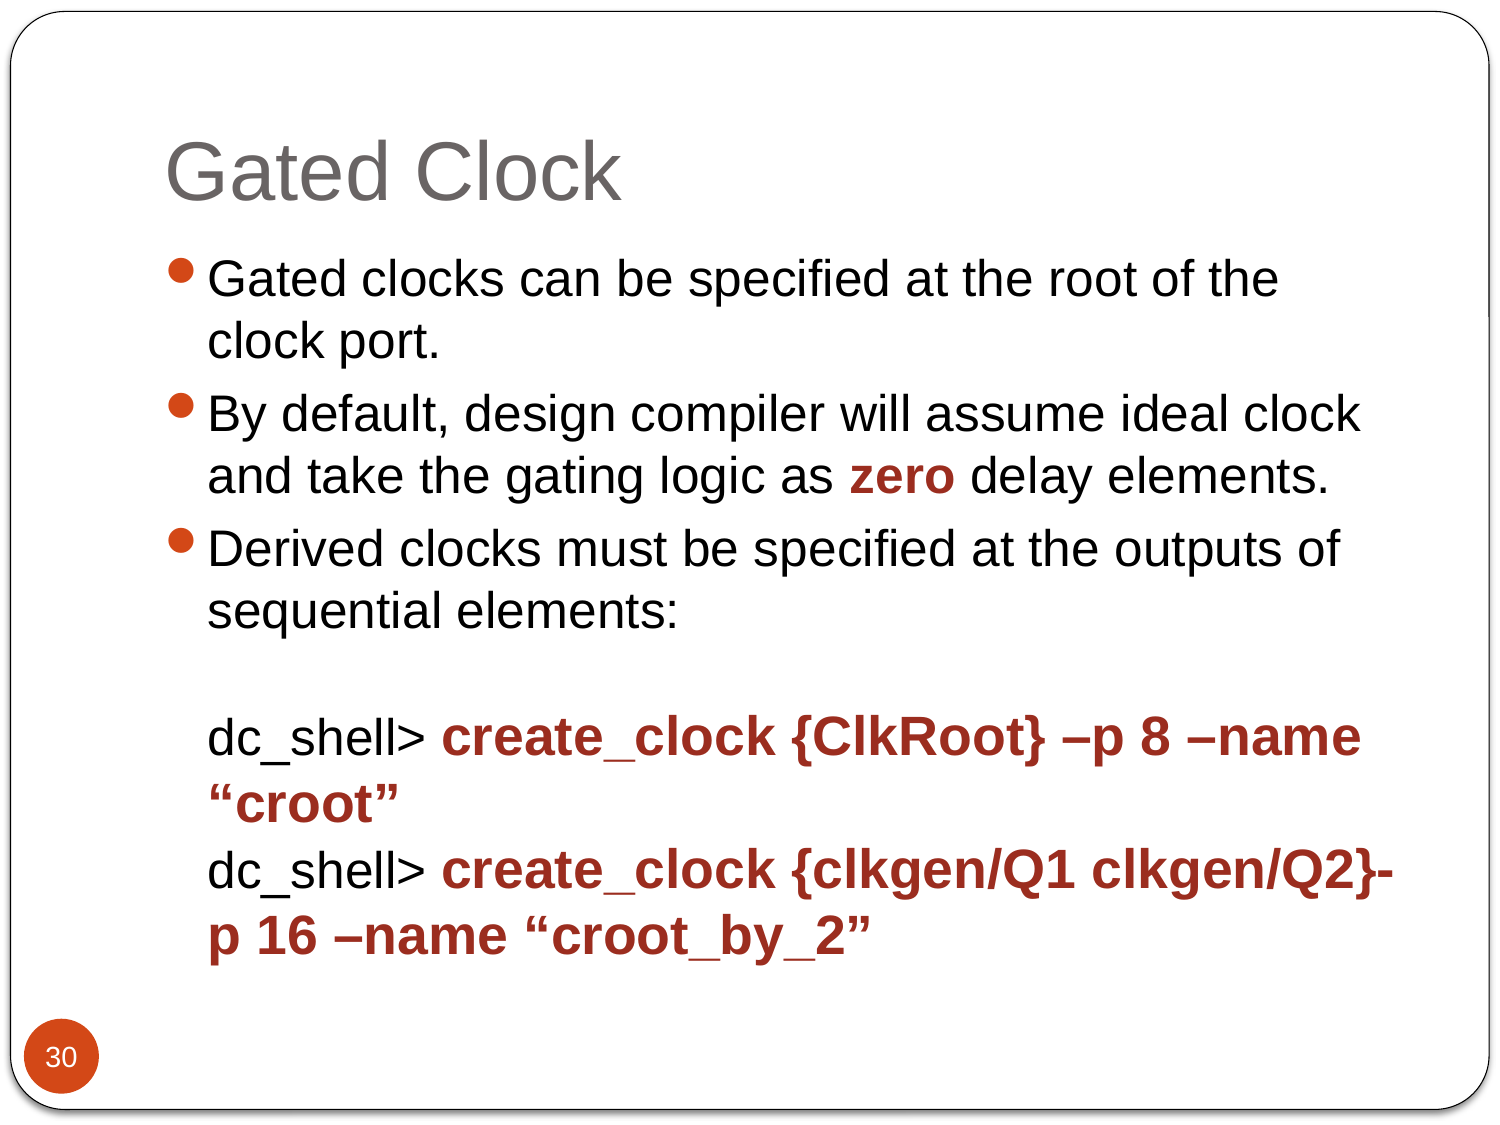

# Gated Clock
Gated clocks can be specified at the root of the clock port.
By default, design compiler will assume ideal clock and take the gating logic as zero delay elements.
Derived clocks must be specified at the outputs of sequential elements:
dc_shell> create_clock {ClkRoot} –p 8 –name “croot”
dc_shell> create_clock {clkgen/Q1 clkgen/Q2}-p 16 –name “croot_by_2”

30